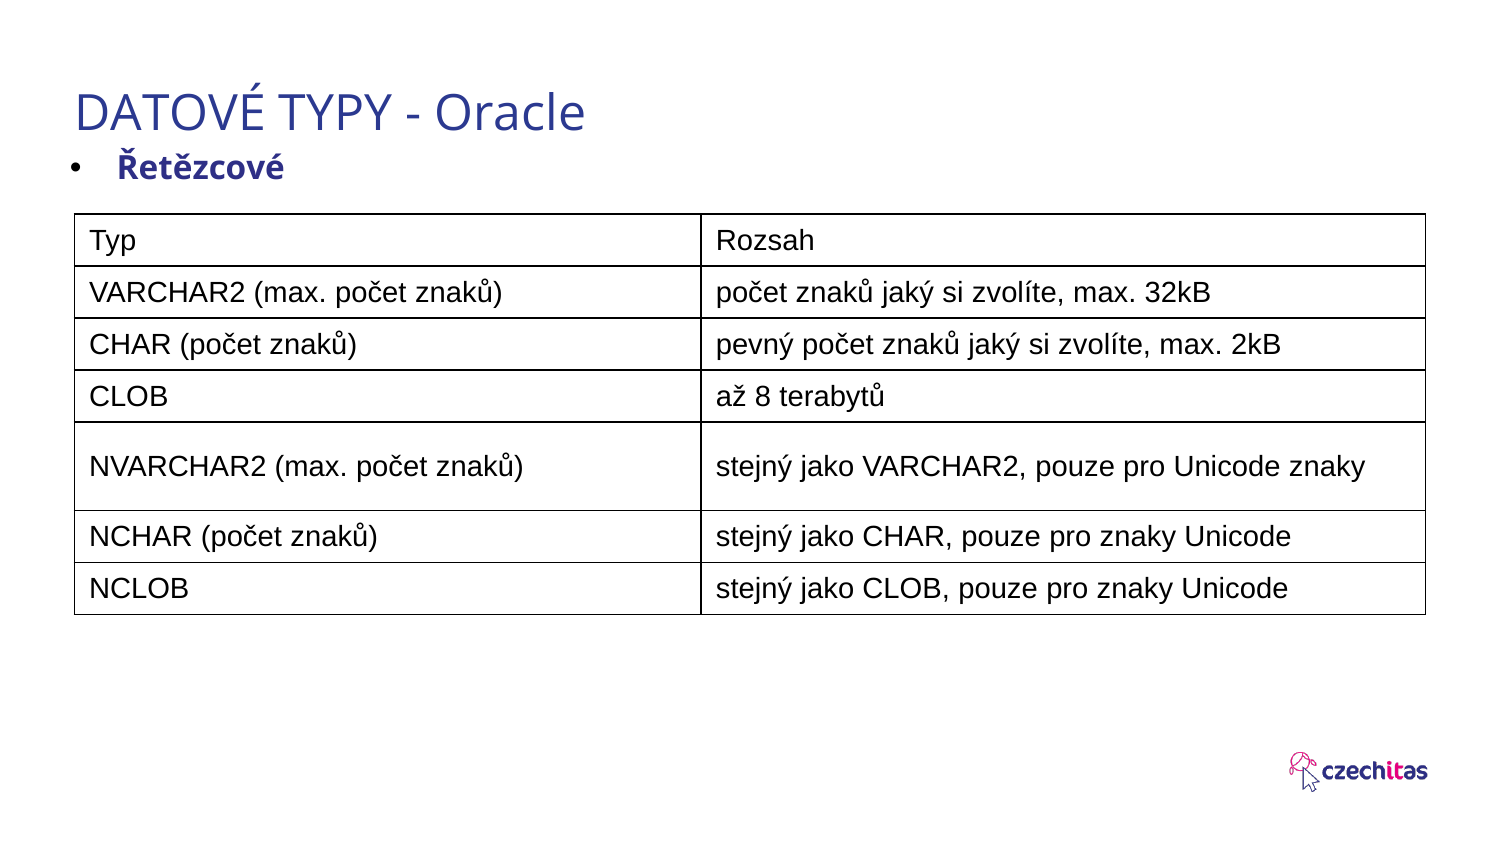

# DATOVÉ TYPY - Oracle
Řetězcové

| Typ | Rozsah |
| --- | --- |
| VARCHAR2 (max. počet znaků) | počet znaků jaký si zvolíte, max. 32kB |
| CHAR (počet znaků) | pevný počet znaků jaký si zvolíte, max. 2kB |
| CLOB | až 8 terabytů |
| NVARCHAR2 (max. počet znaků) | stejný jako VARCHAR2, pouze pro Unicode znaky |
| NCHAR (počet znaků) | stejný jako CHAR, pouze pro znaky Unicode |
| NCLOB | stejný jako CLOB, pouze pro znaky Unicode |